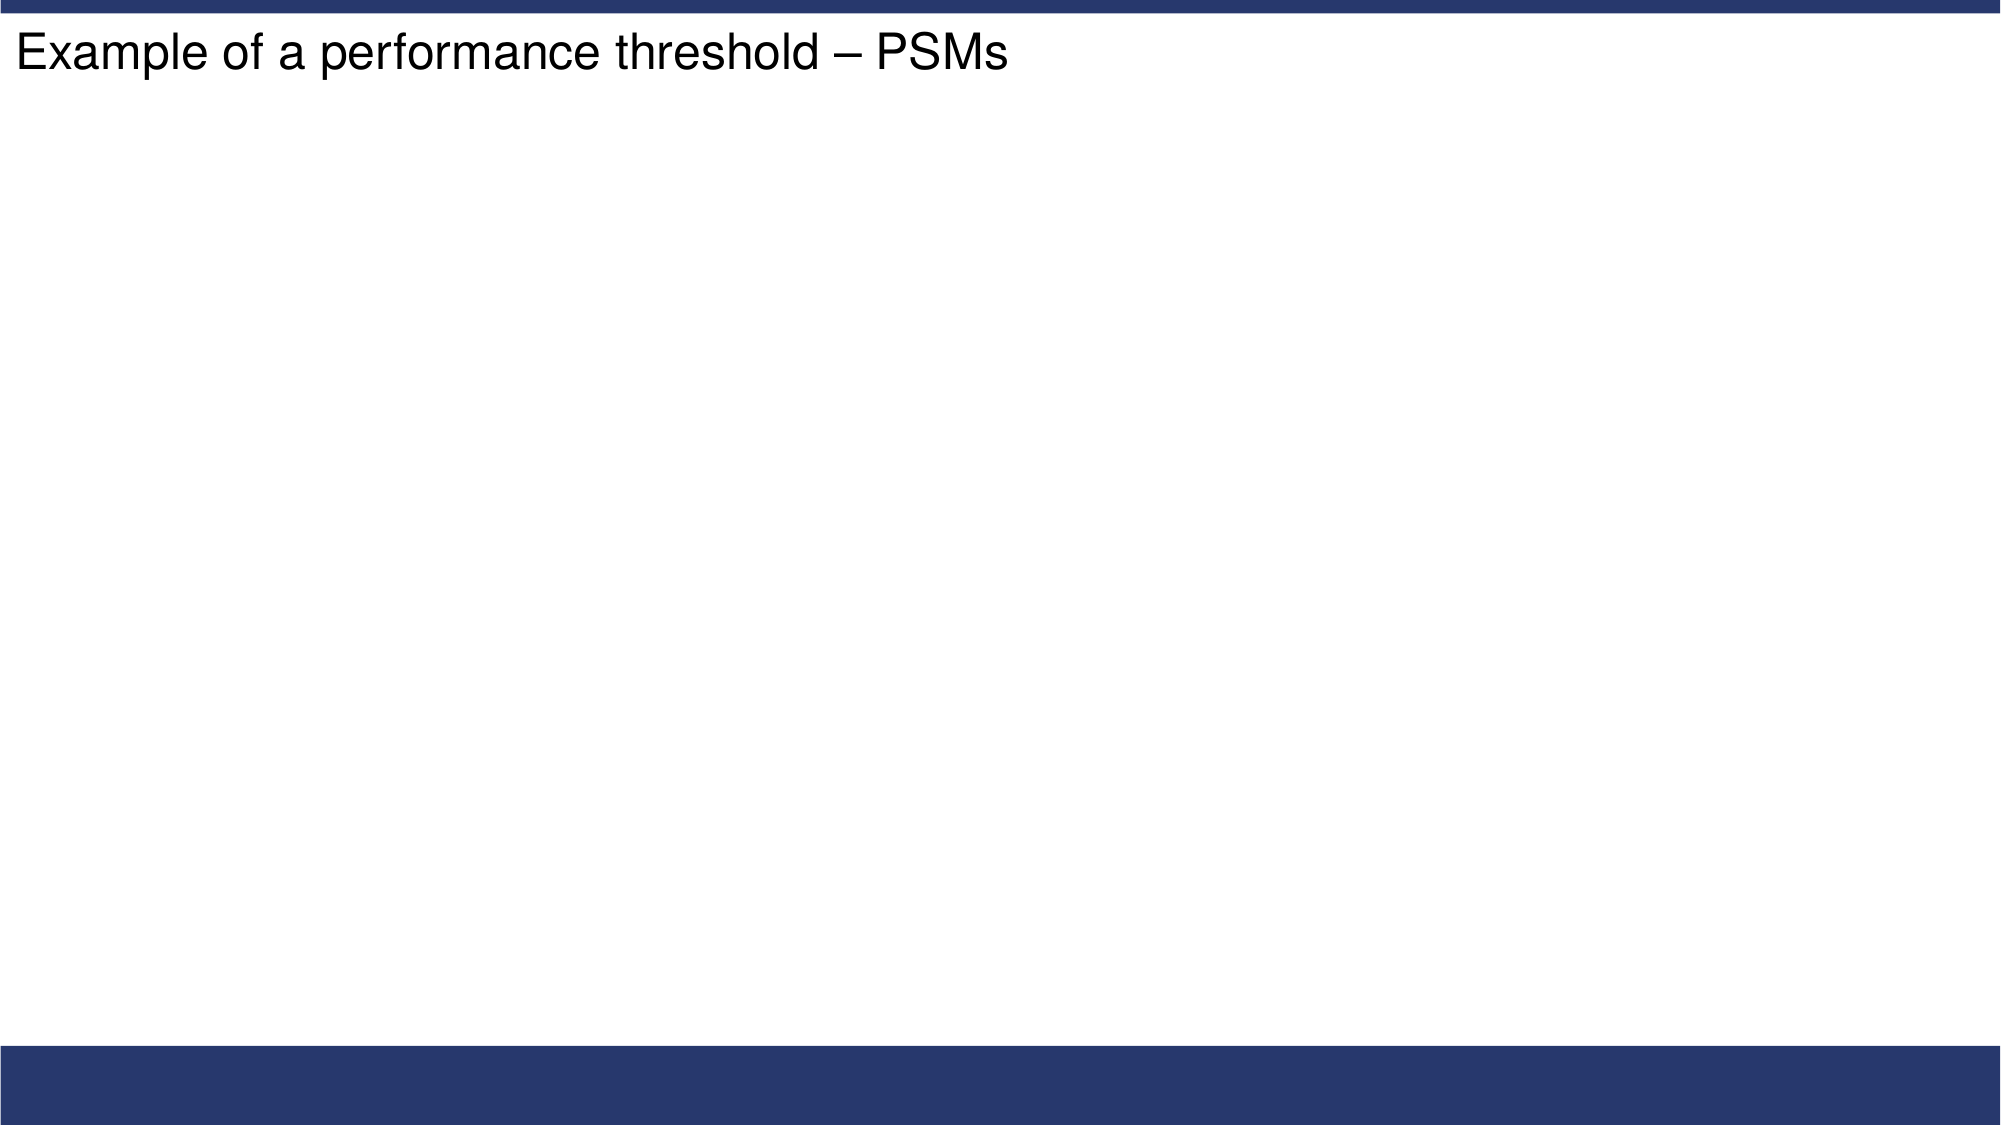

Example of a performance threshold – PSMs